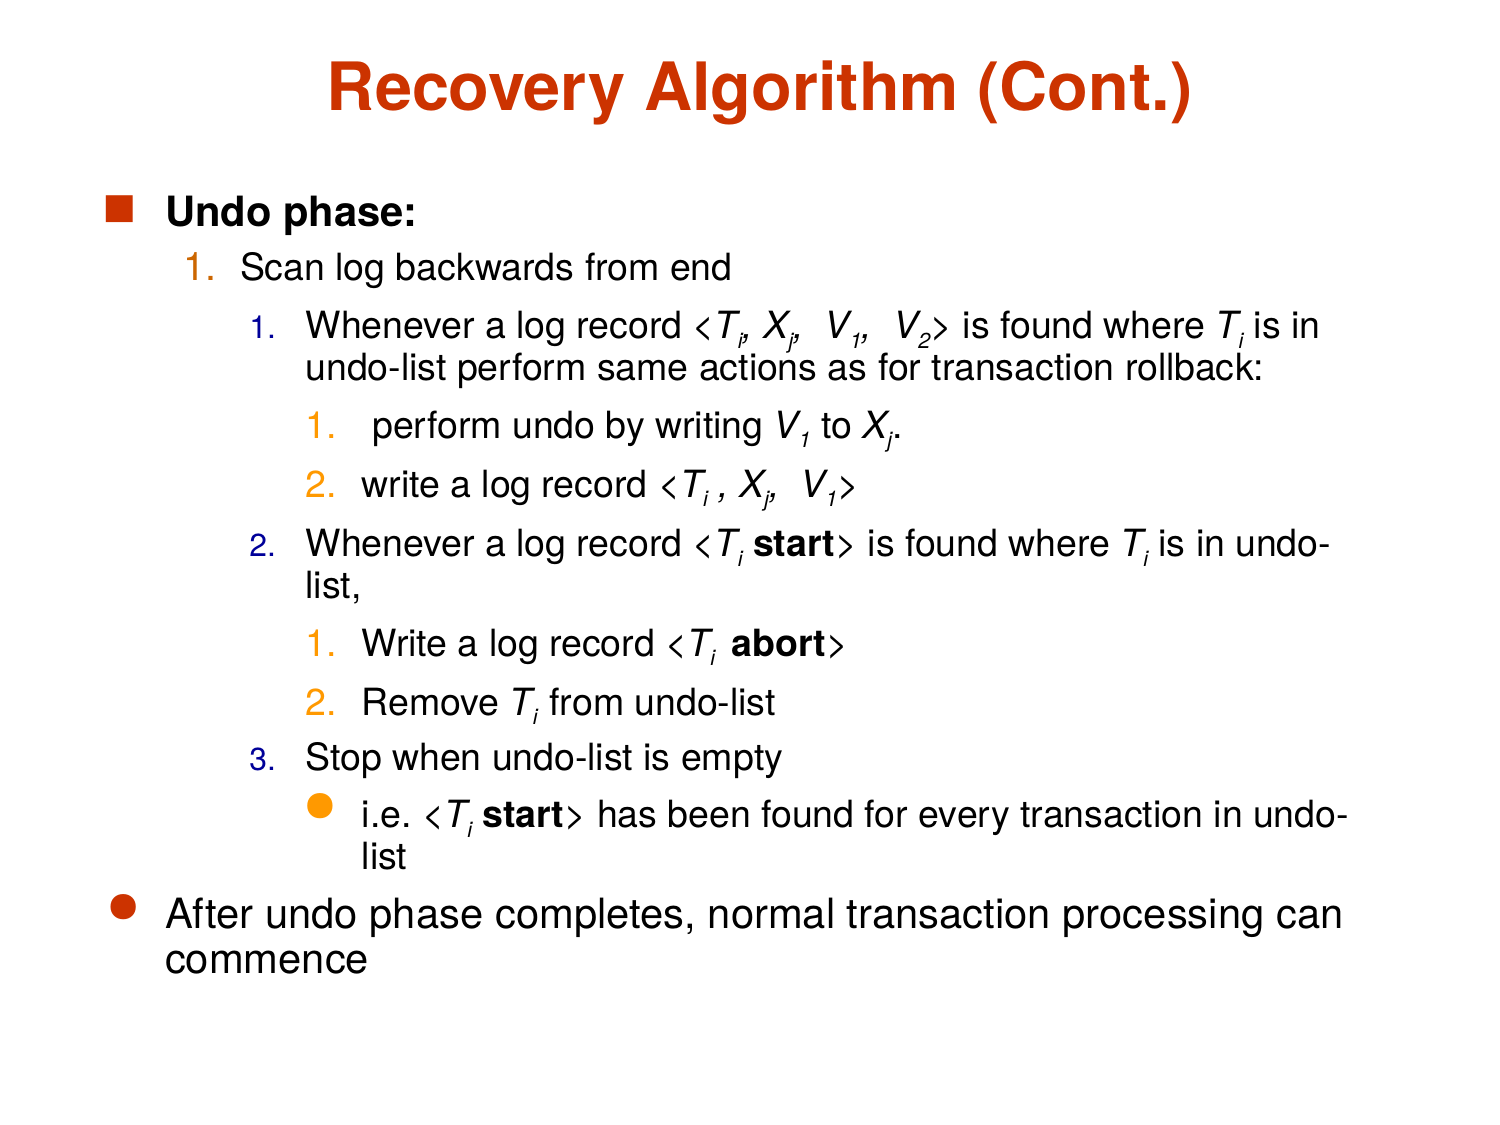

# Recovery Algorithm (Cont.)
Undo phase:
Scan log backwards from end
Whenever a log record <Ti, Xj,  V1,  V2> is found where Ti is in undo-list perform same actions as for transaction rollback:
 perform undo by writing V1 to Xj.
write a log record <Ti , Xj,  V1>
Whenever a log record <Ti start> is found where Ti is in undo-list,
Write a log record <Ti  abort>
Remove Ti  from undo-list
Stop when undo-list is empty
i.e. <Ti start> has been found for every transaction in undo-list
After undo phase completes, normal transaction processing can commence